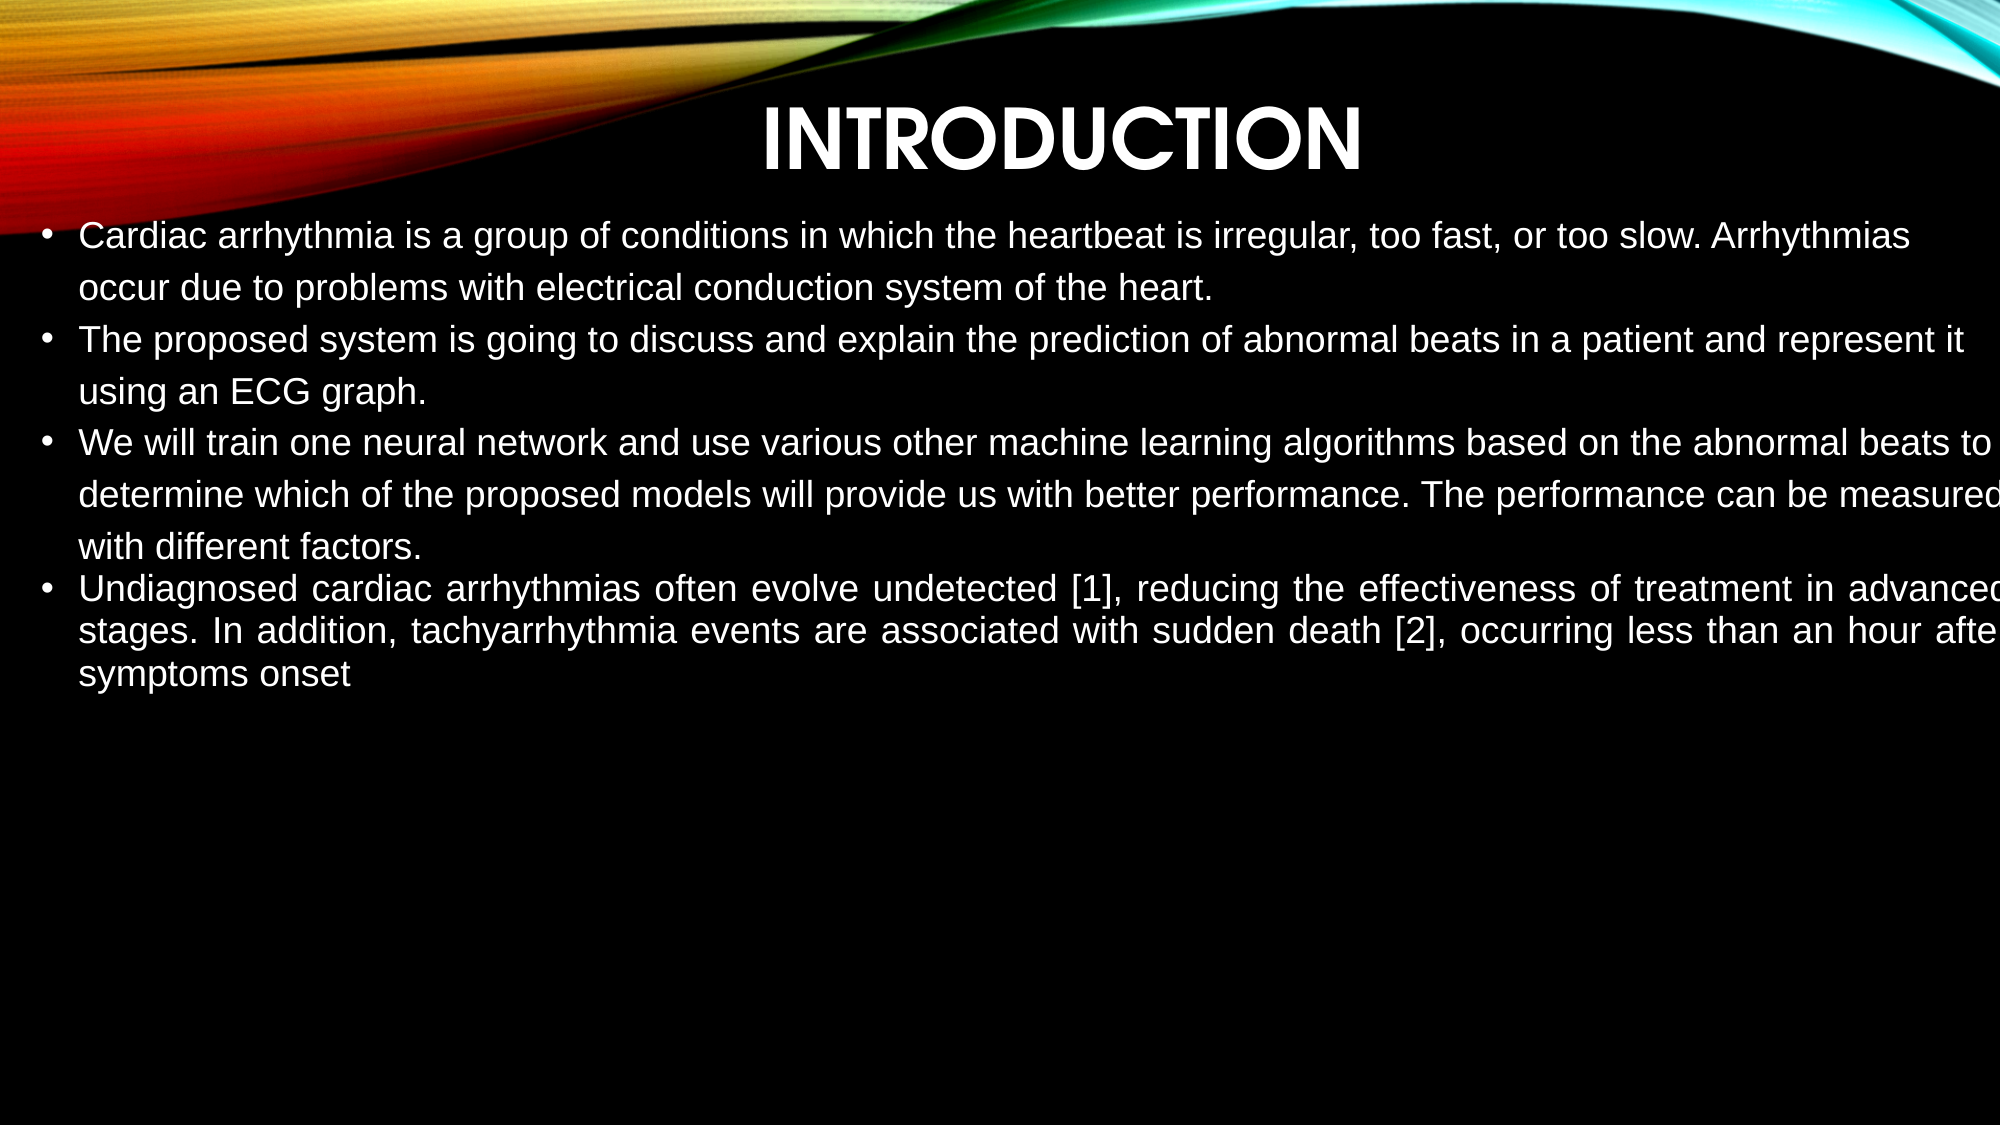

# INTRODUCTION
Cardiac arrhythmia is a group of conditions in which the heartbeat is irregular, too fast, or too slow. Arrhythmias occur due to problems with electrical conduction system of the heart.
The proposed system is going to discuss and explain the prediction of abnormal beats in a patient and represent it using an ECG graph.
We will train one neural network and use various other machine learning algorithms based on the abnormal beats to determine which of the proposed models will provide us with better performance. The performance can be measured with different factors.
Undiagnosed cardiac arrhythmias often evolve undetected [1], reducing the effectiveness of treatment in advanced stages. In addition, tachyarrhythmia events are associated with sudden death [2], occurring less than an hour after symptoms onset